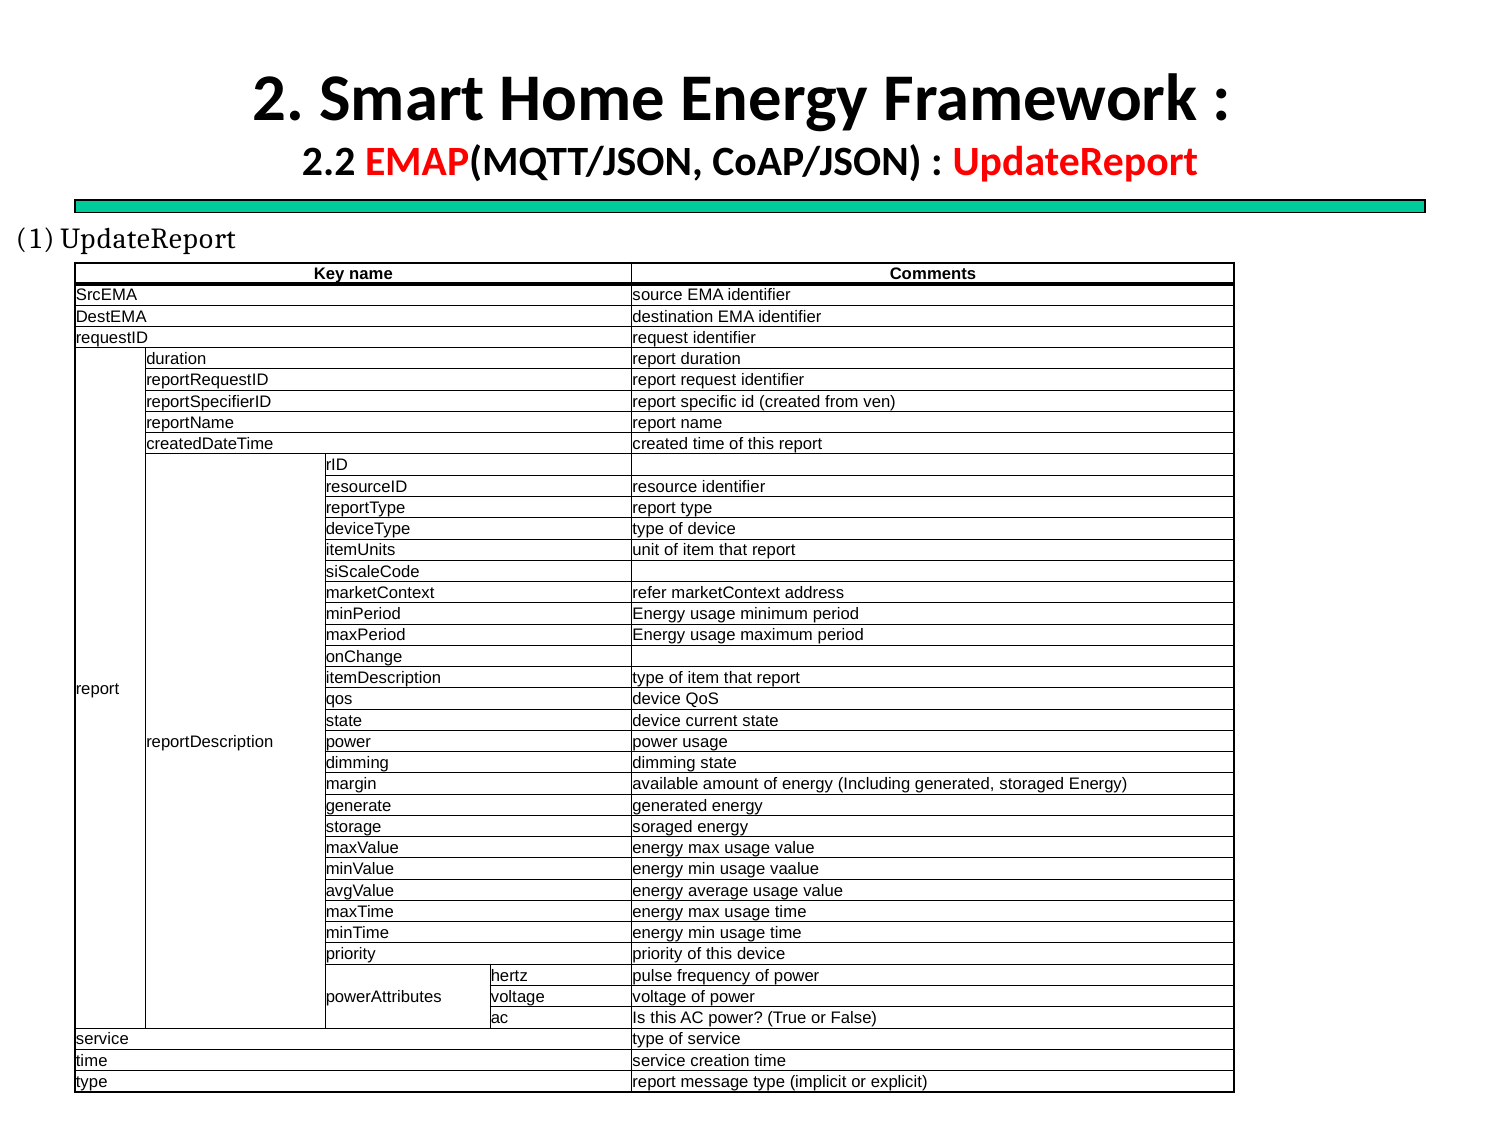

# 2. Smart Home Energy Framework : 2.2 EMAP(MQTT/JSON, CoAP/JSON) : UpdateReport
(1) UpdateReport
| Key name |  |  |  | Comments |
| --- | --- | --- | --- | --- |
| SrcEMA |  |  |  | source EMA identifier |
| DestEMA |  |  |  | destination EMA identifier |
| requestID |  |  |  | request identifier |
| report | duration |  |  | report duration |
|  | reportRequestID |  |  | report request identifier |
|  | reportSpecifierID |  |  | report specific id (created from ven) |
|  | reportName |  |  | report name |
|  | createdDateTime |  |  | created time of this report |
|  | reportDescription | rID |  |  |
|  |  | resourceID |  | resource identifier |
|  |  | reportType |  | report type |
|  |  | deviceType |  | type of device |
|  |  | itemUnits |  | unit of item that report |
|  |  | siScaleCode |  |  |
|  |  | marketContext |  | refer marketContext address |
|  |  | minPeriod |  | Energy usage minimum period |
|  |  | maxPeriod |  | Energy usage maximum period |
|  |  | onChange |  |  |
|  |  | itemDescription |  | type of item that report |
|  |  | qos |  | device QoS |
|  |  | state |  | device current state |
|  |  | power |  | power usage |
|  |  | dimming |  | dimming state |
|  |  | margin |  | available amount of energy (Including generated, storaged Energy) |
|  |  | generate |  | generated energy |
|  |  | storage |  | soraged energy |
|  |  | maxValue |  | energy max usage value |
|  |  | minValue |  | energy min usage vaalue |
|  |  | avgValue |  | energy average usage value |
|  |  | maxTime |  | energy max usage time |
|  |  | minTime |  | energy min usage time |
|  |  | priority |  | priority of this device |
|  |  | powerAttributes | hertz | pulse frequency of power |
|  |  |  | voltage | voltage of power |
|  |  |  | ac | Is this AC power? (True or False) |
| service |  |  |  | type of service |
| time |  |  |  | service creation time |
| type |  |  |  | report message type (implicit or explicit) |